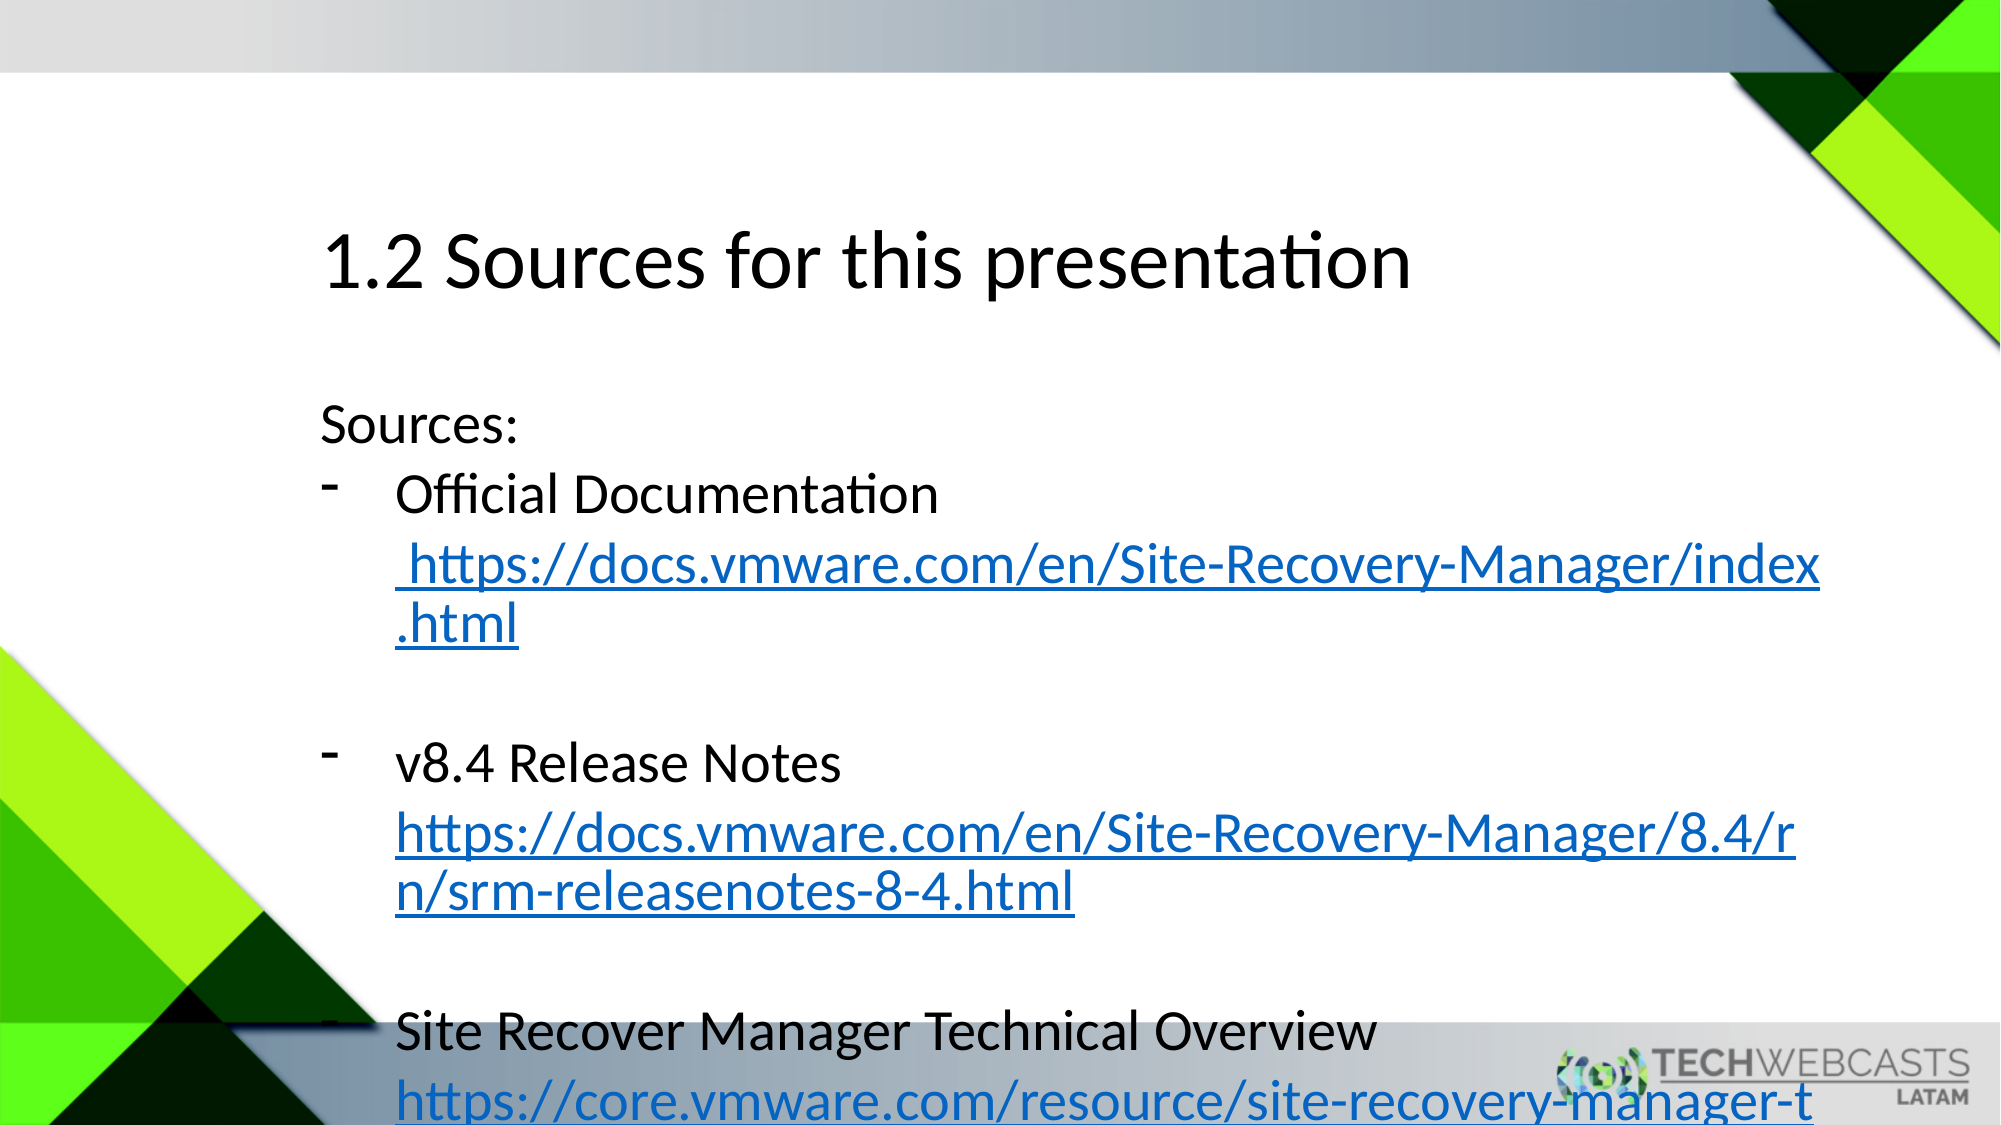

1.2 Sources for this presentation

Sources:
Official Documentation https://docs.vmware.com/en/Site-Recovery-Manager/index.html
v8.4 Release Notes https://docs.vmware.com/en/Site-Recovery-Manager/8.4/rn/srm-releasenotes-8-4.html
Site Recover Manager Technical Overview https://core.vmware.com/resource/site-recovery-manager-technical-overview